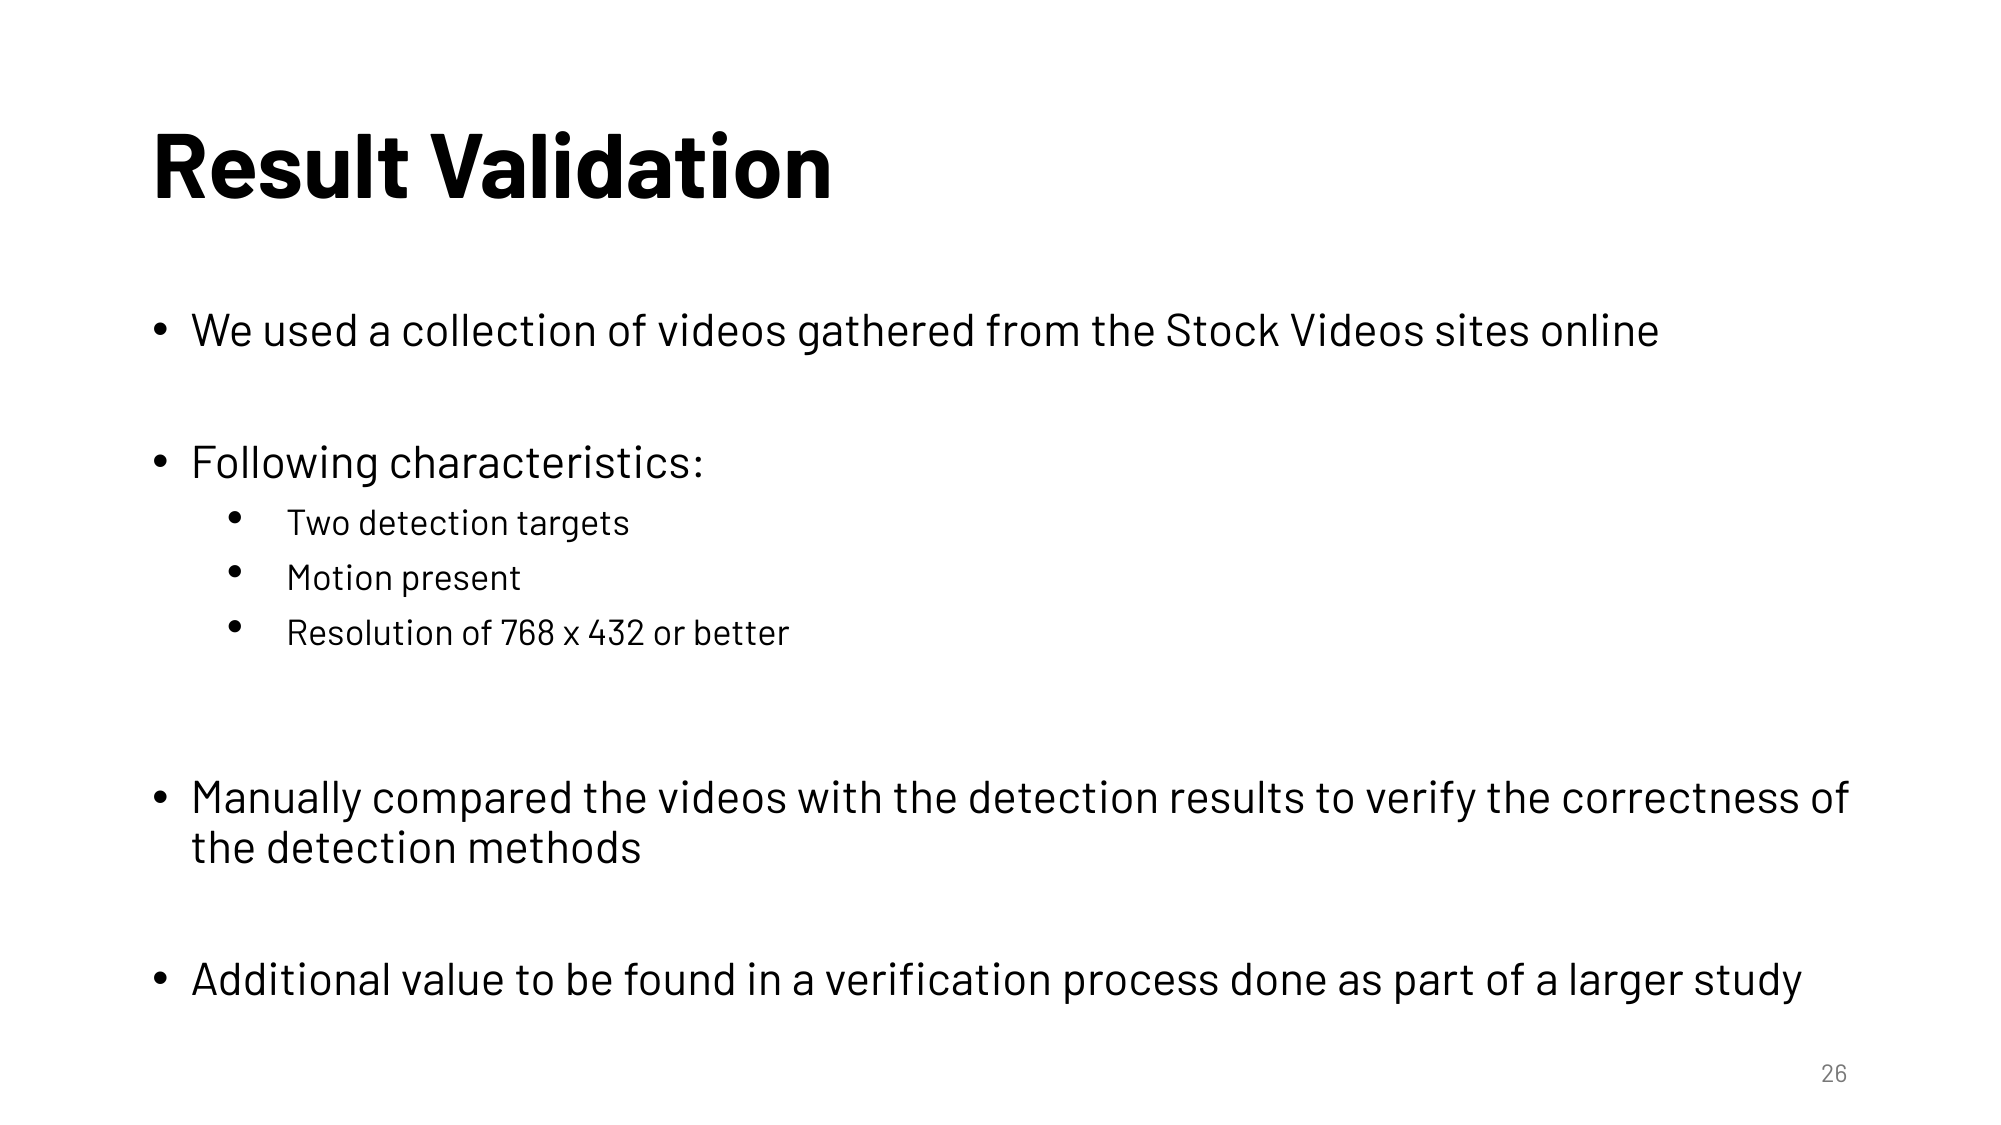

# Result Validation
We used a collection of videos gathered from the Stock Videos sites online

Following characteristics:
Two detection targets
Motion present
Resolution of 768 x 432 or better

Manually compared the videos with the detection results to verify the correctness of the detection methods

Additional value to be found in a verification process done as part of a larger study
26